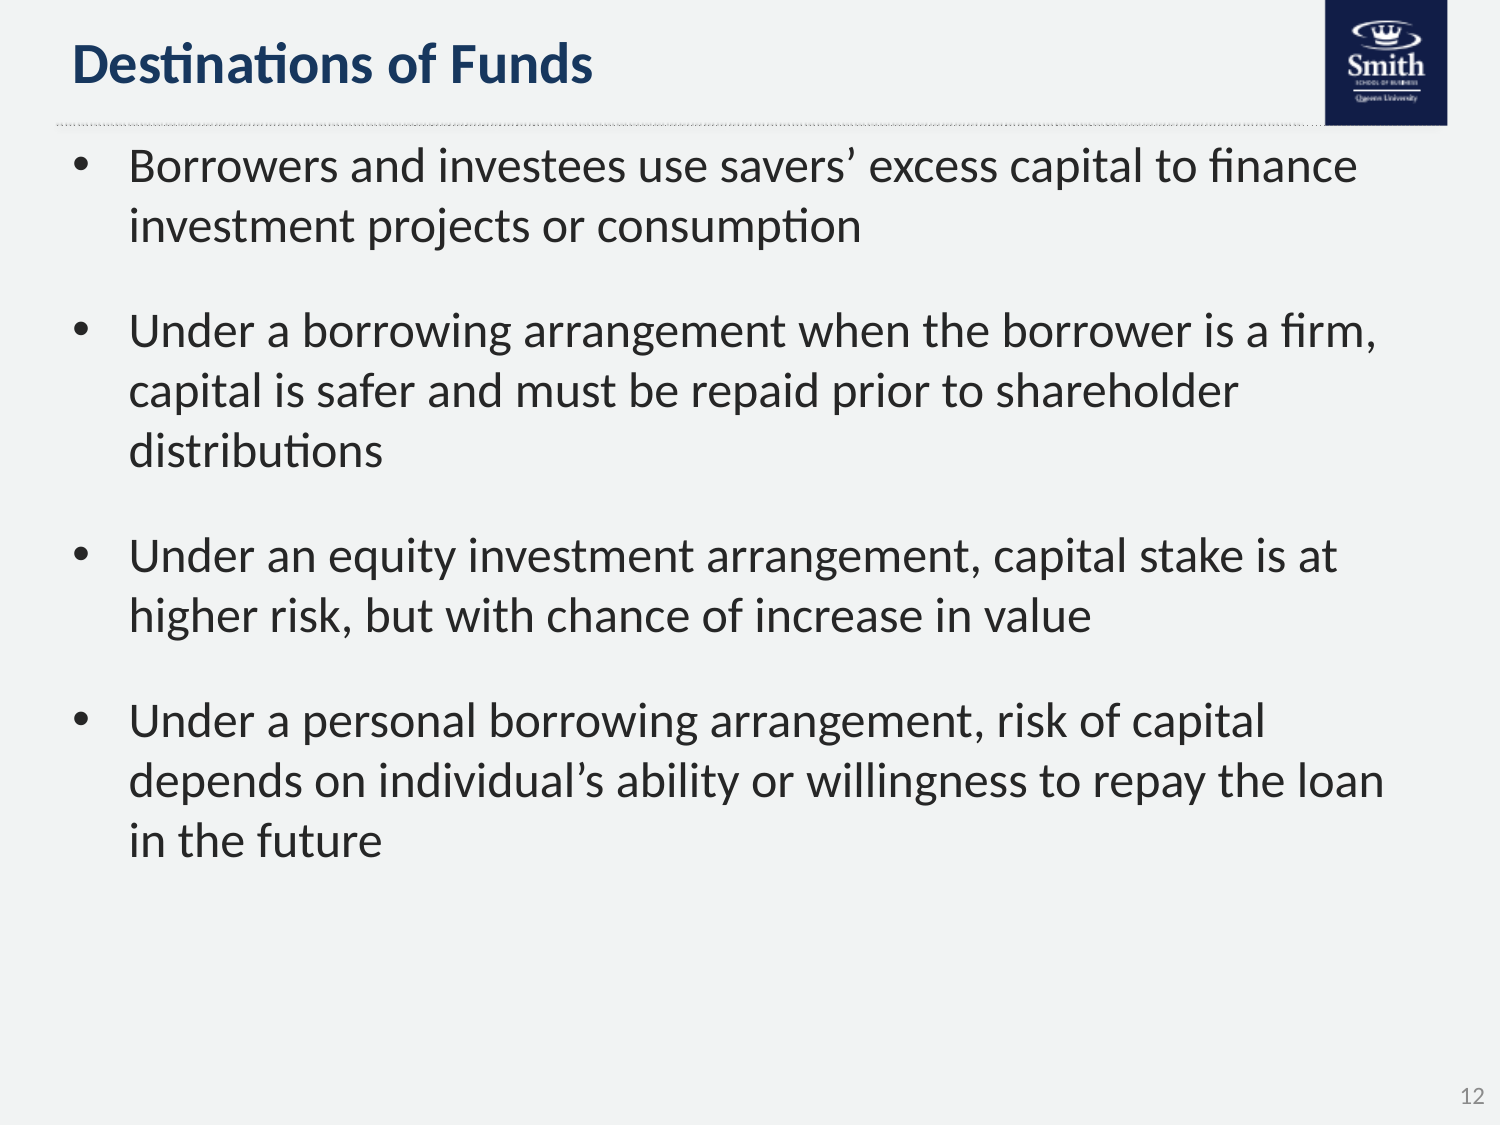

# Destinations of Funds
Borrowers and investees use savers’ excess capital to finance investment projects or consumption

Under a borrowing arrangement when the borrower is a firm, capital is safer and must be repaid prior to shareholder distributions

Under an equity investment arrangement, capital stake is at higher risk, but with chance of increase in value

Under a personal borrowing arrangement, risk of capital depends on individual’s ability or willingness to repay the loan in the future